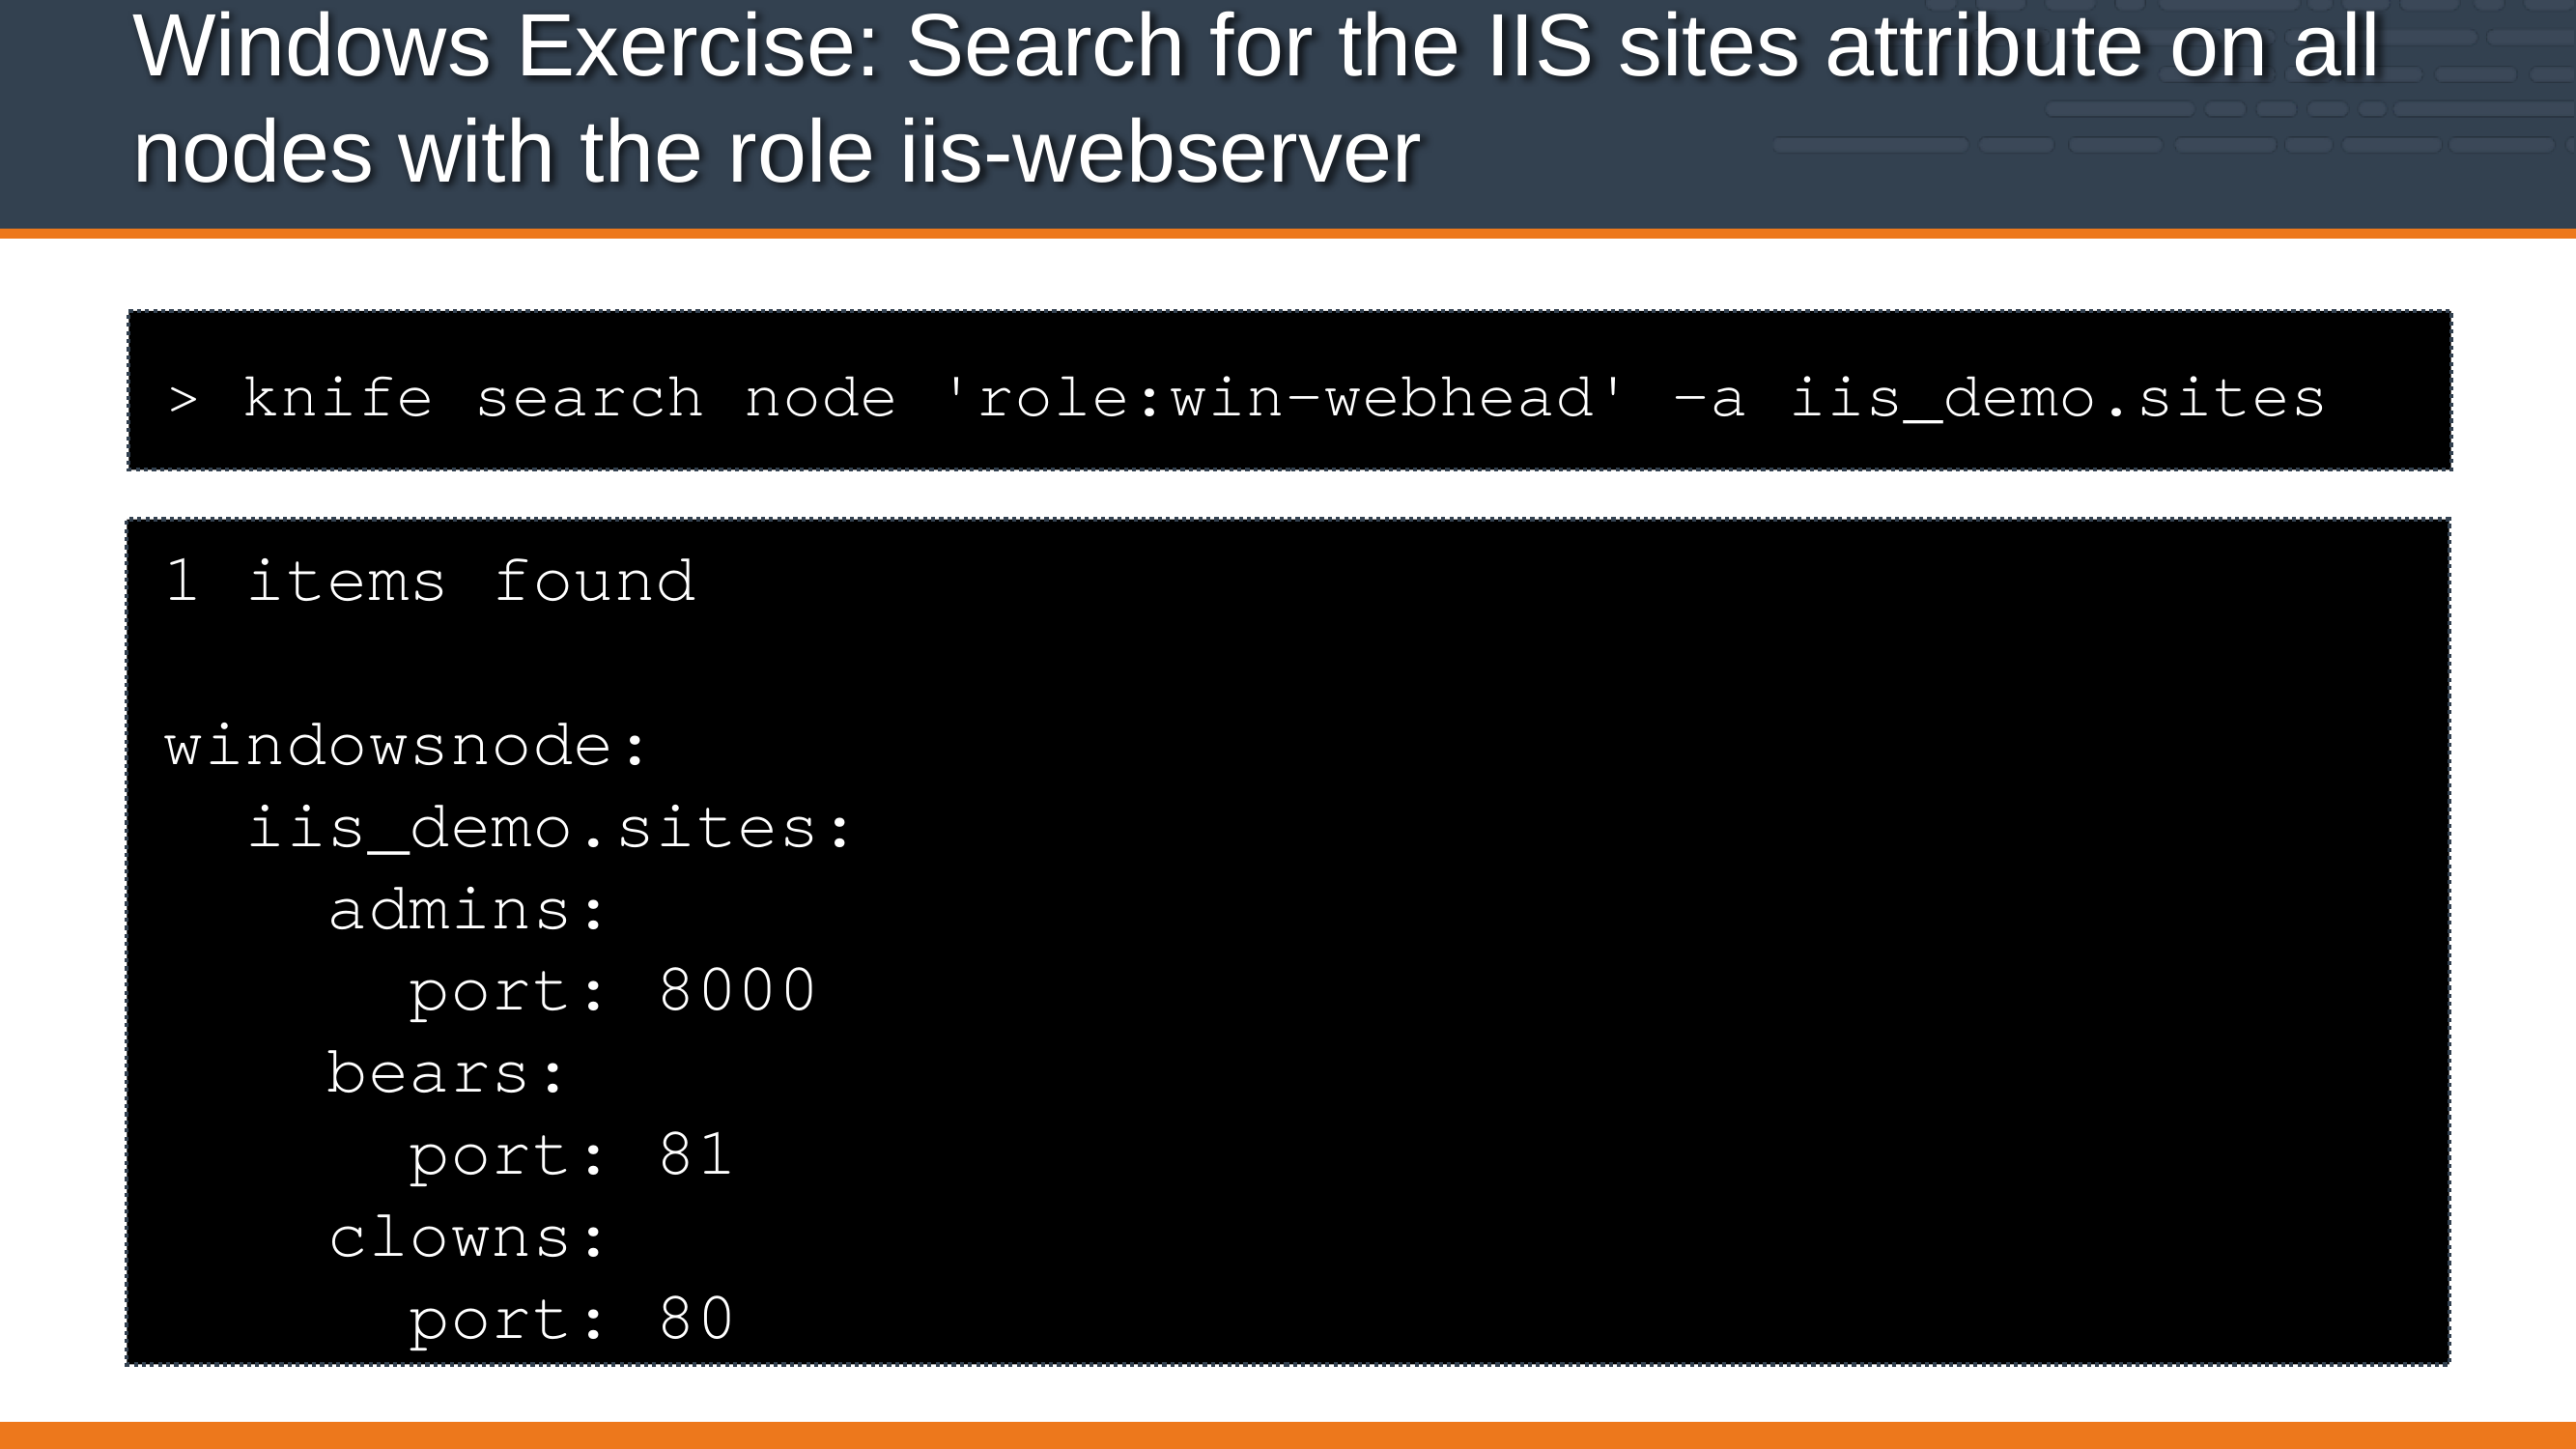

# Windows Exercise: Search for the IIS sites attribute on all nodes with the role iis-webserver
> knife search node 'role:win-webhead' -a iis_demo.sites
1 items found

windowsnode:
  iis_demo.sites:
    admins:
      port: 8000
    bears:
      port: 81
    clowns:
      port: 80